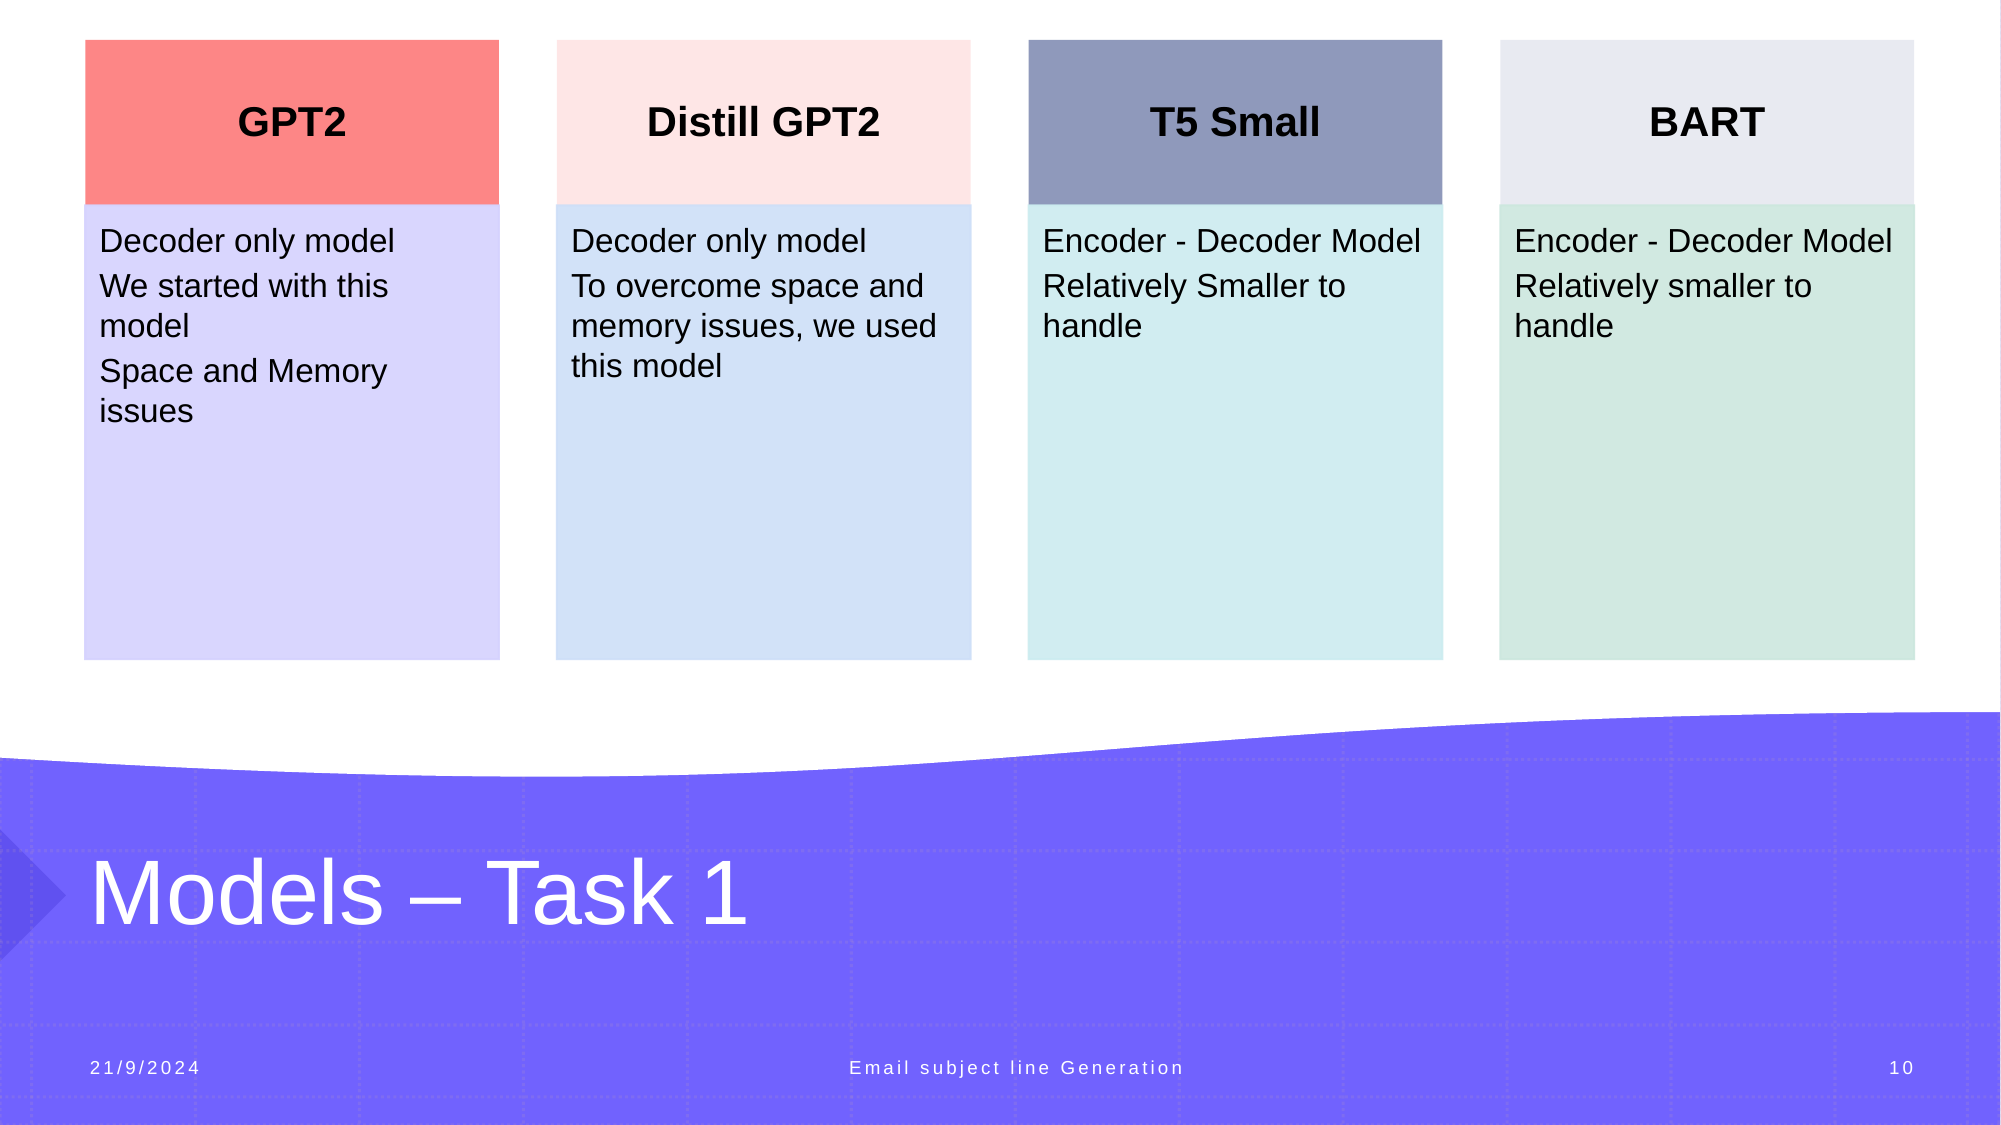

GPT2
Decoder only model
We started with this model
Space and Memory issues
Distill GPT2
Decoder only model
To overcome space and memory issues, we used this model
T5 Small
Encoder - Decoder Model
Relatively Smaller to handle

BART
Encoder - Decoder Model
Relatively smaller to handle
# Models – Task 1
Email subject line Generation
21/9/2024
10